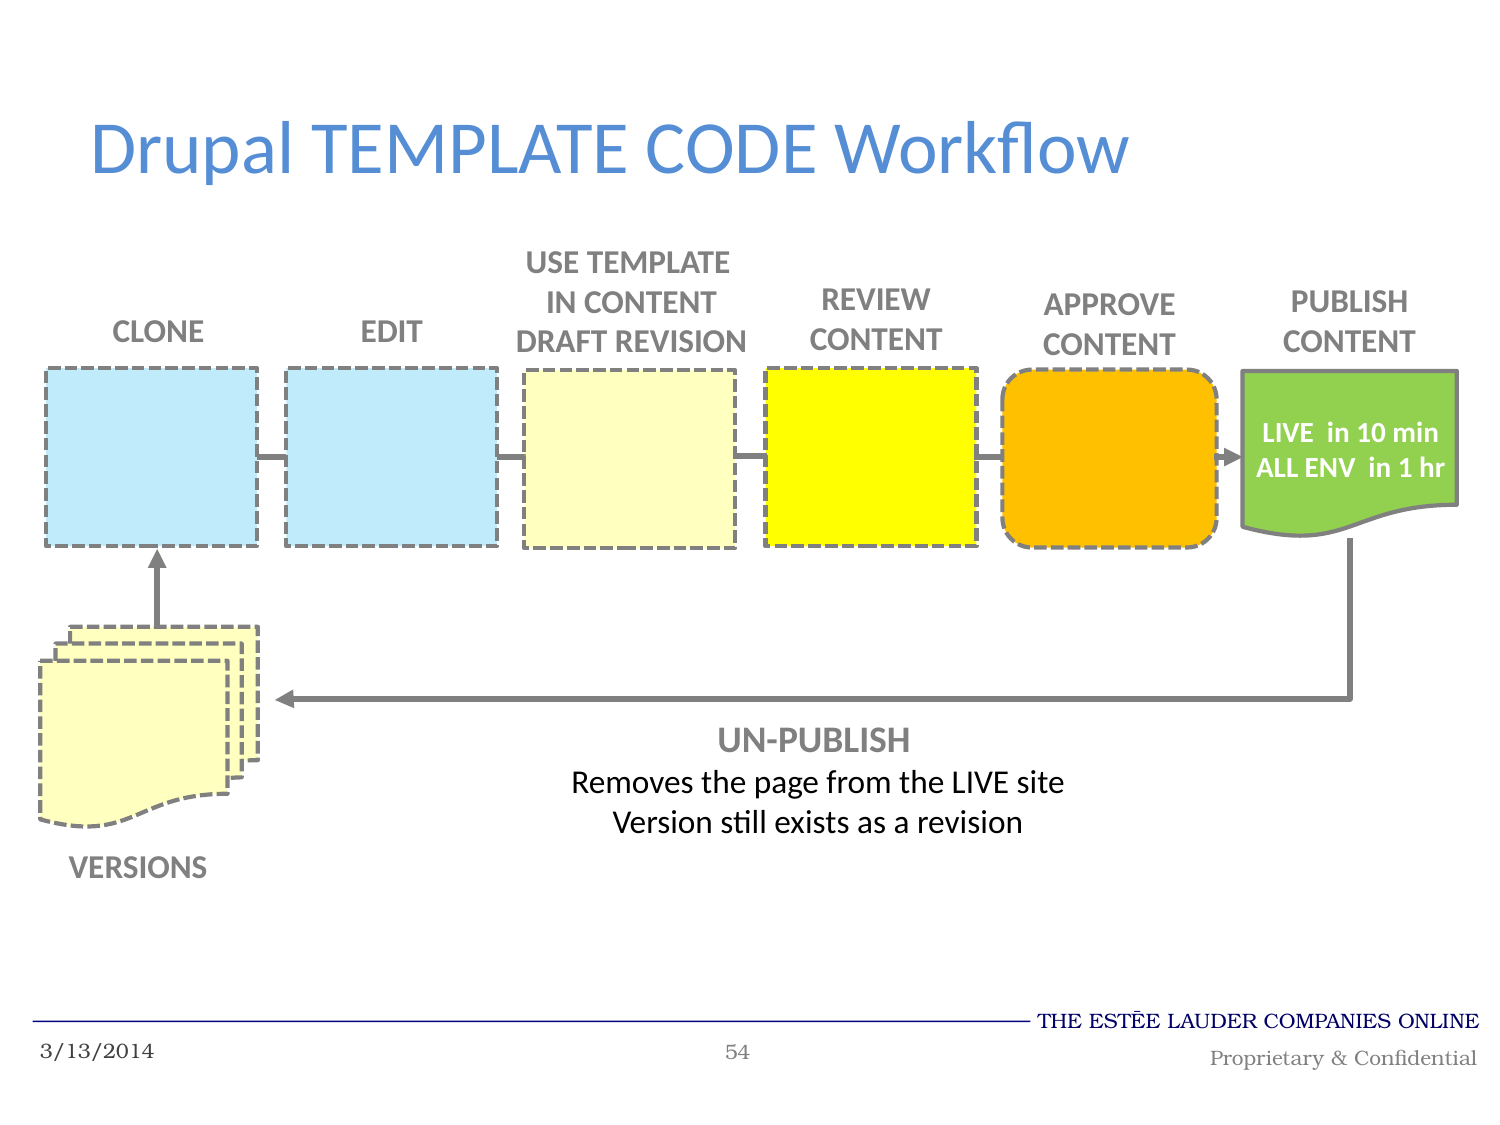

# Drupal TEMPLATE CODE Workflow
USE TEMPLATE
IN CONTENT DRAFT REVISION

REVIEW
CONTENT

PUBLISH
CONTENT

APPROVE
CONTENT

CLONE

EDIT

LIVE  in 10 min
ALL ENV  in 1 hr

UN-PUBLISH
Removes the page from the LIVE site
Version still exists as a revision
VERSIONS
3/13/2014